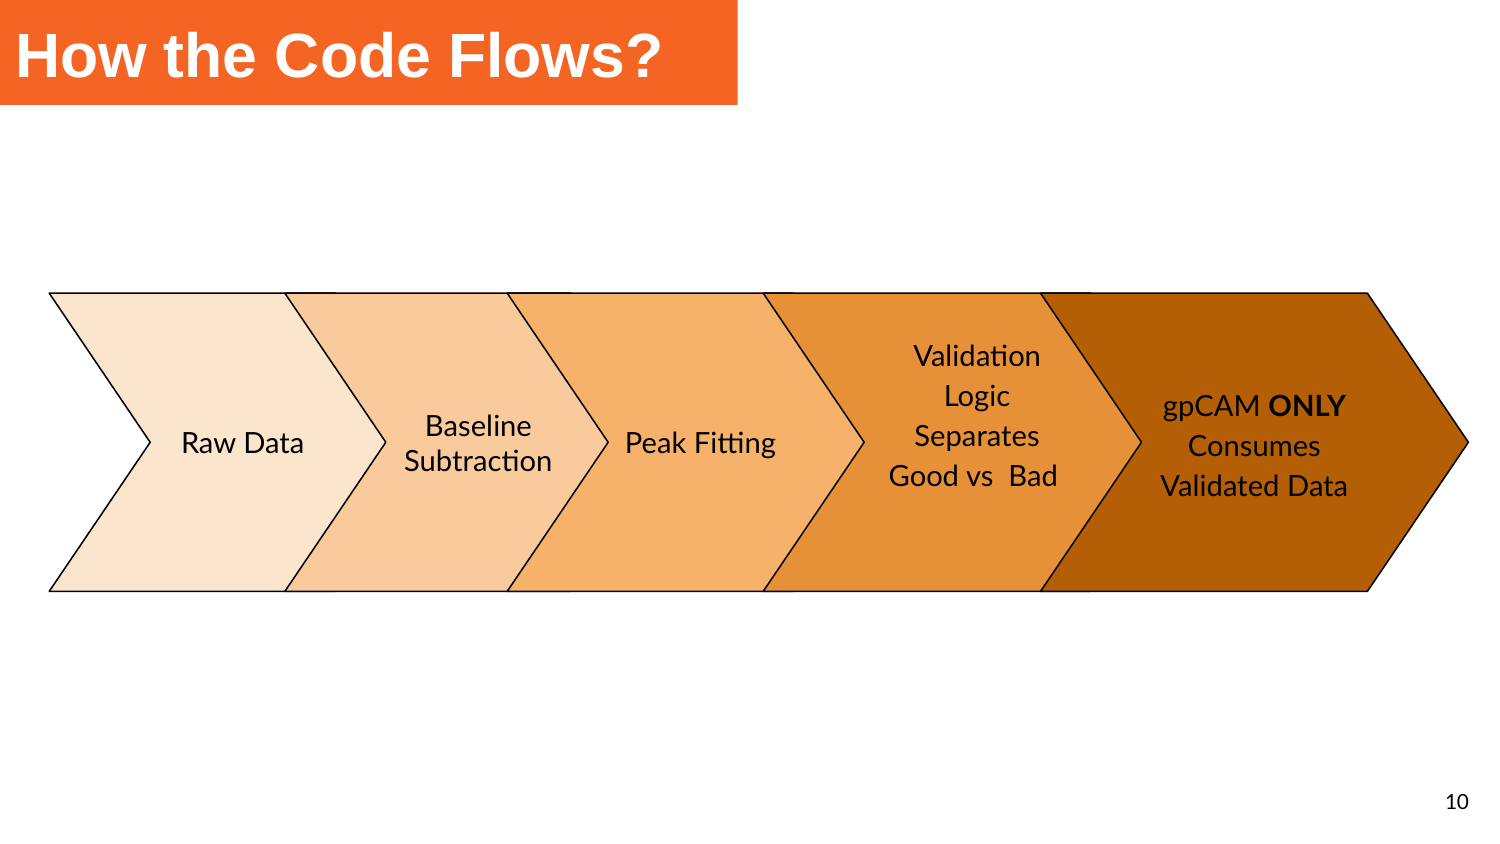

# How the Code Flows?
Raw Data
Baseline Subtraction
Peak Fitting
Validation Logic Separates Good vs  Bad

gpCAM ONLY Consumes Validated Data
10